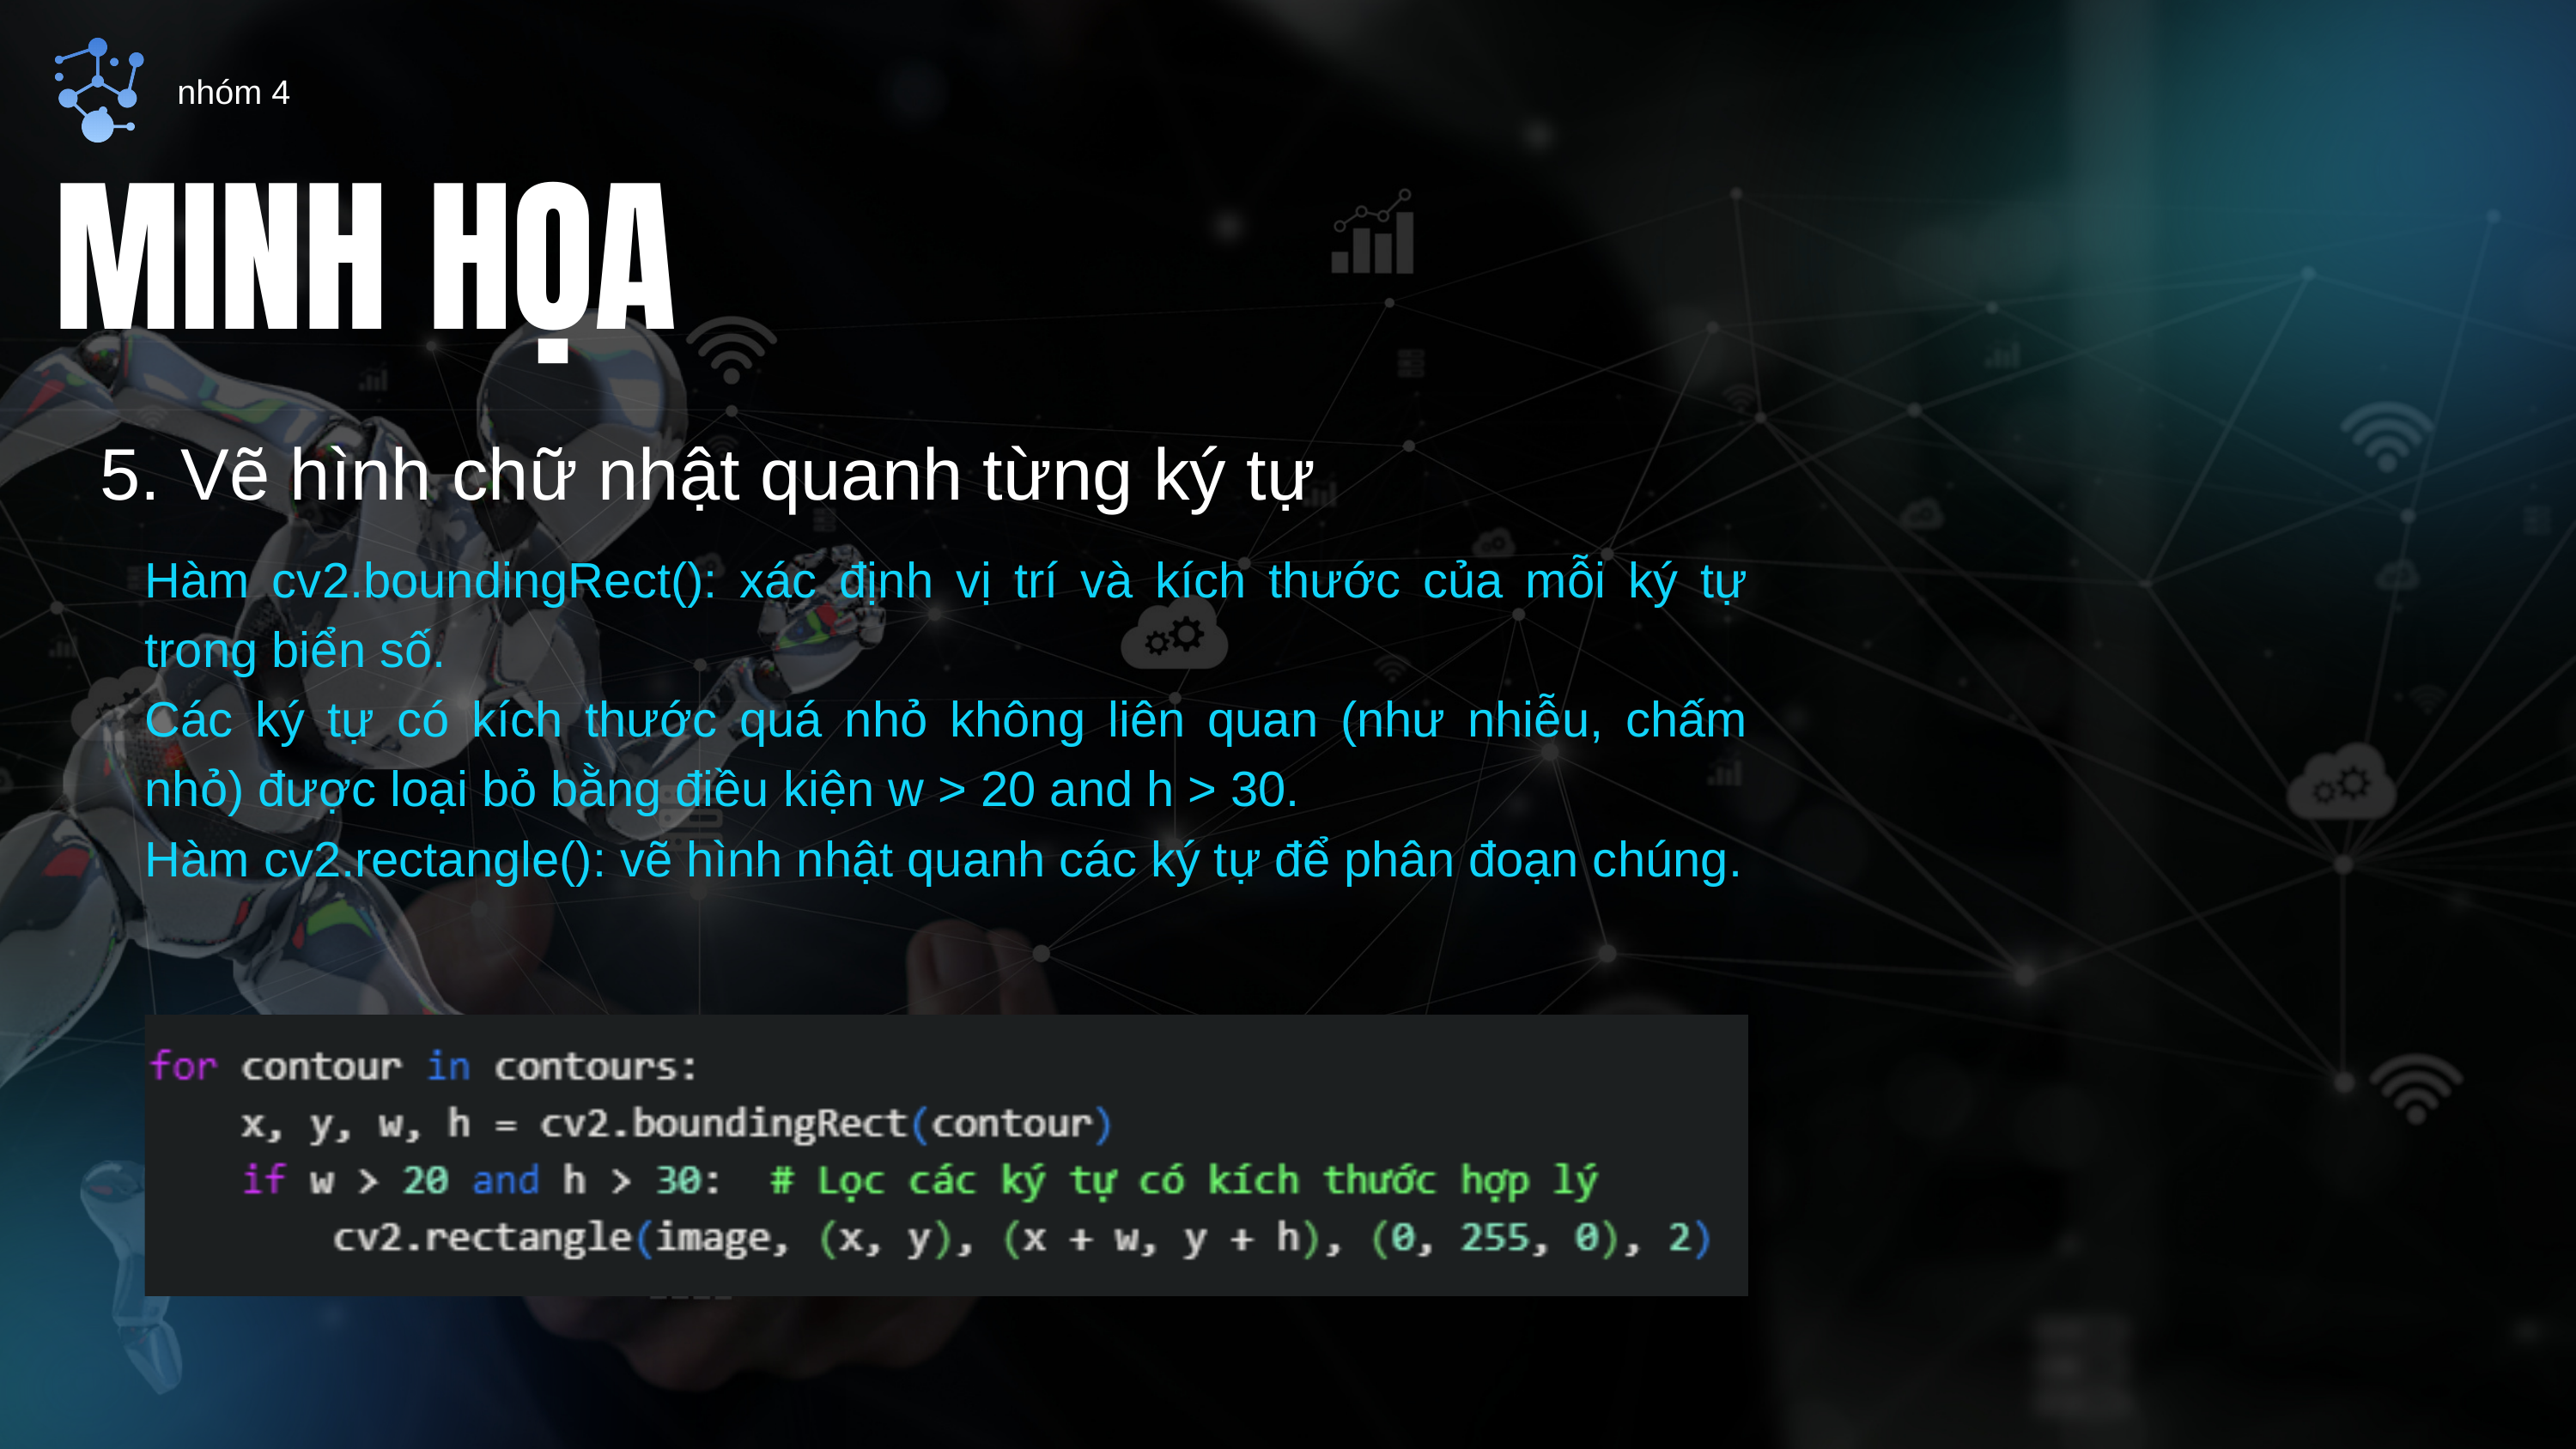

nhóm 4
MINH HỌA

5. Vẽ hình chữ nhật quanh từng ký tự
Hàm cv2.boundingRect(): xác định vị trí và kích thước của mỗi ký tự trong biển số.
Các ký tự có kích thước quá nhỏ không liên quan (như nhiễu, chấm nhỏ) được loại bỏ bằng điều kiện w > 20 and h > 30.
Hàm cv2.rectangle(): vẽ hình nhật quanh các ký tự để phân đoạn chúng.